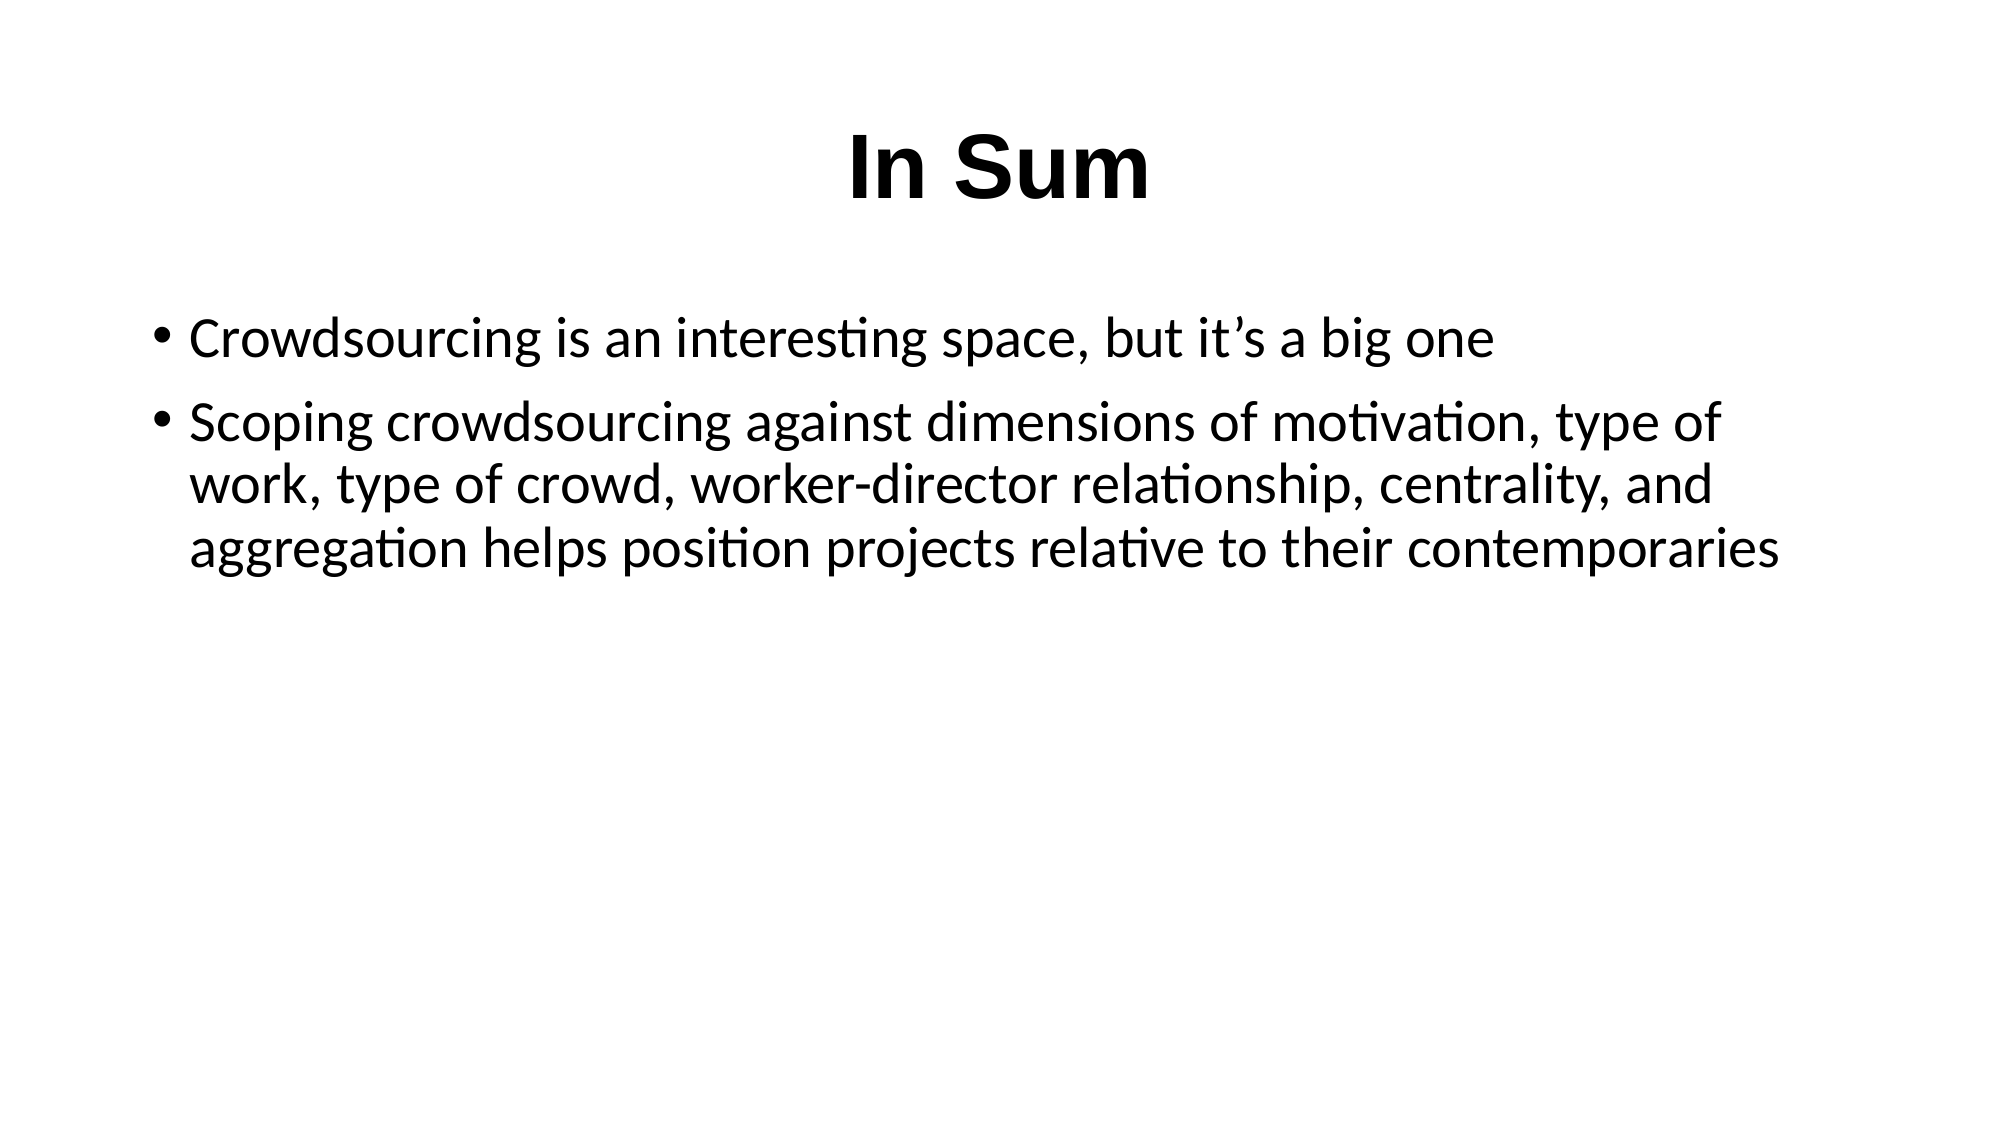

# In Sum
Crowdsourcing is an interesting space, but it’s a big one
Scoping crowdsourcing against dimensions of motivation, type of work, type of crowd, worker-director relationship, centrality, and aggregation helps position projects relative to their contemporaries